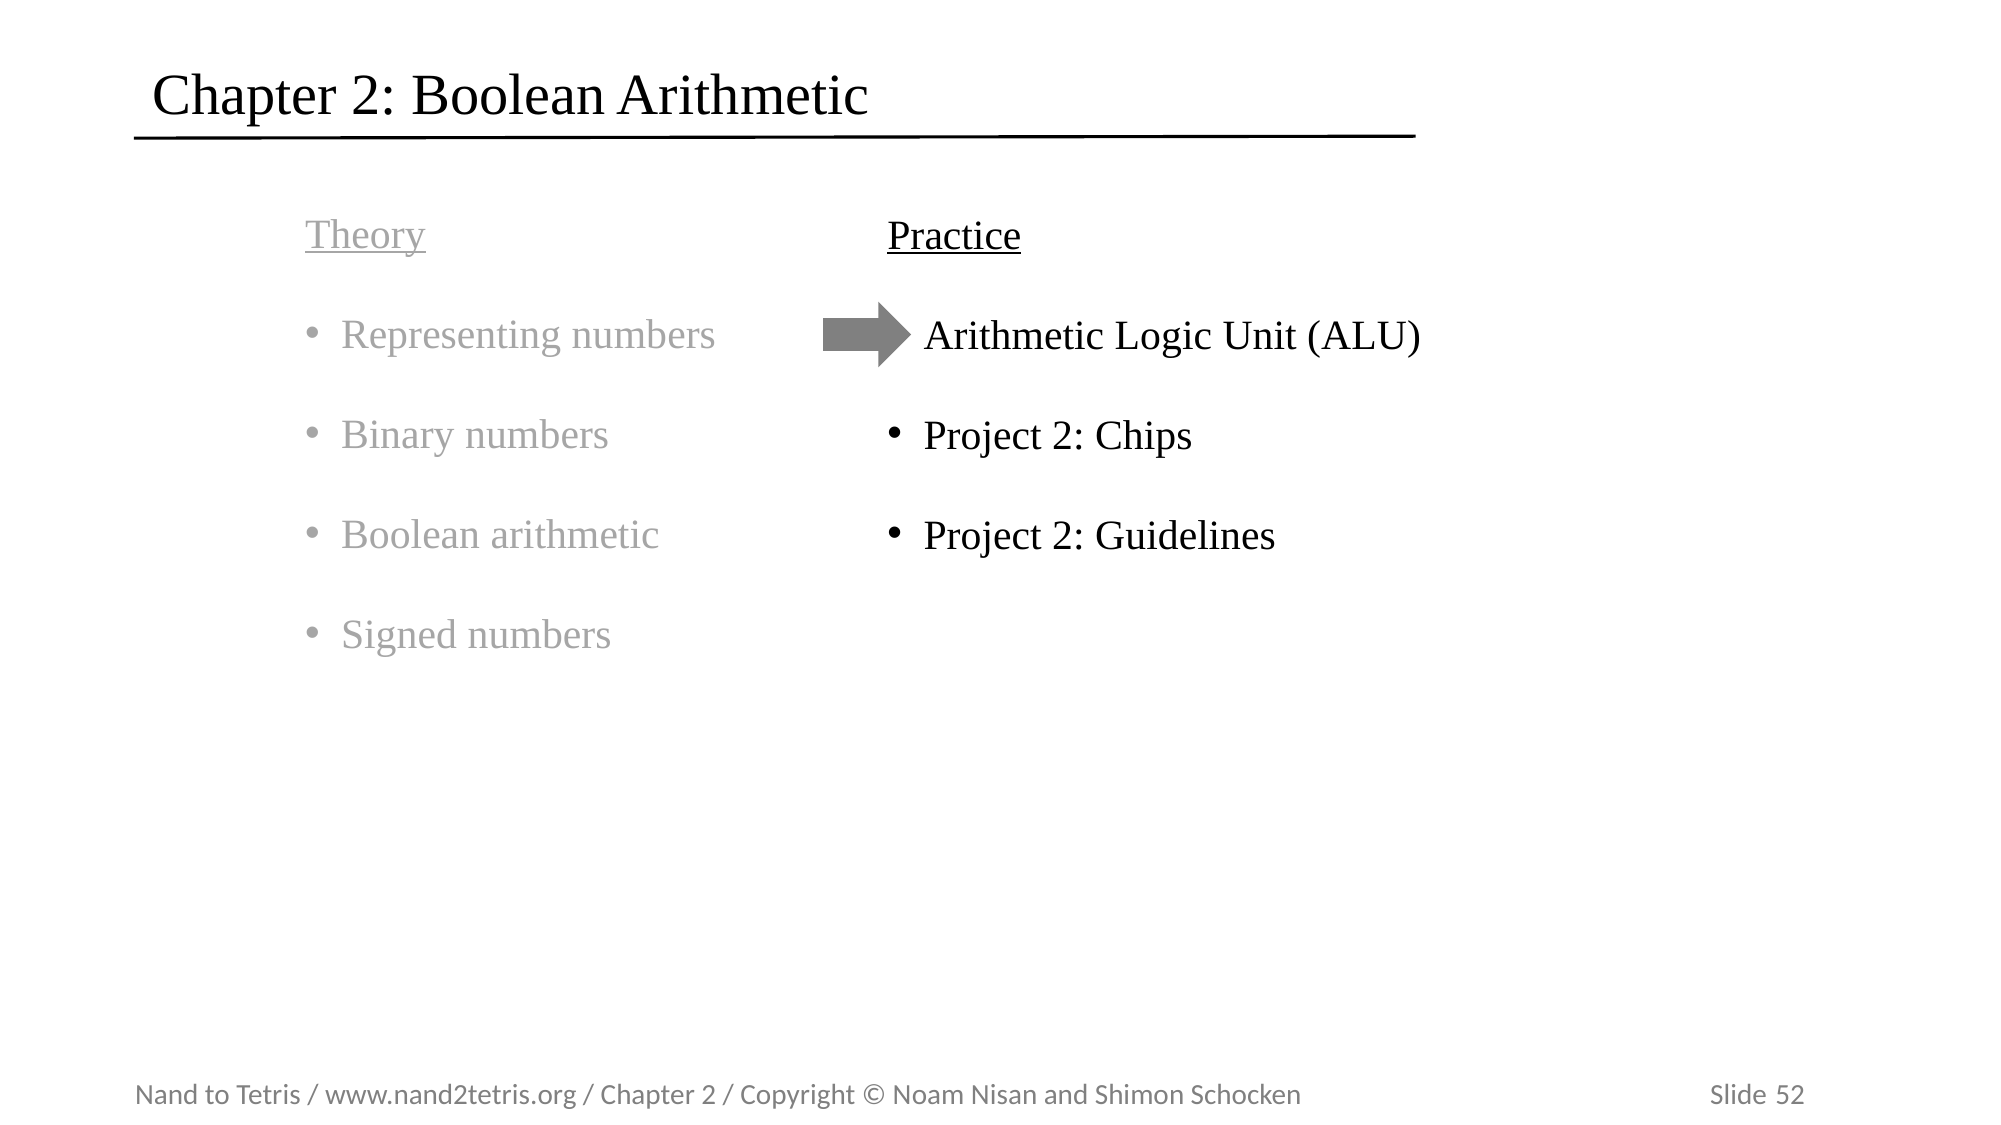

# Chapter 2: Boolean Arithmetic
Theory
Representing numbers
Binary numbers
Boolean arithmetic
Signed numbers
Practice
Arithmetic Logic Unit (ALU)
Project 2: Chips
Project 2: Guidelines